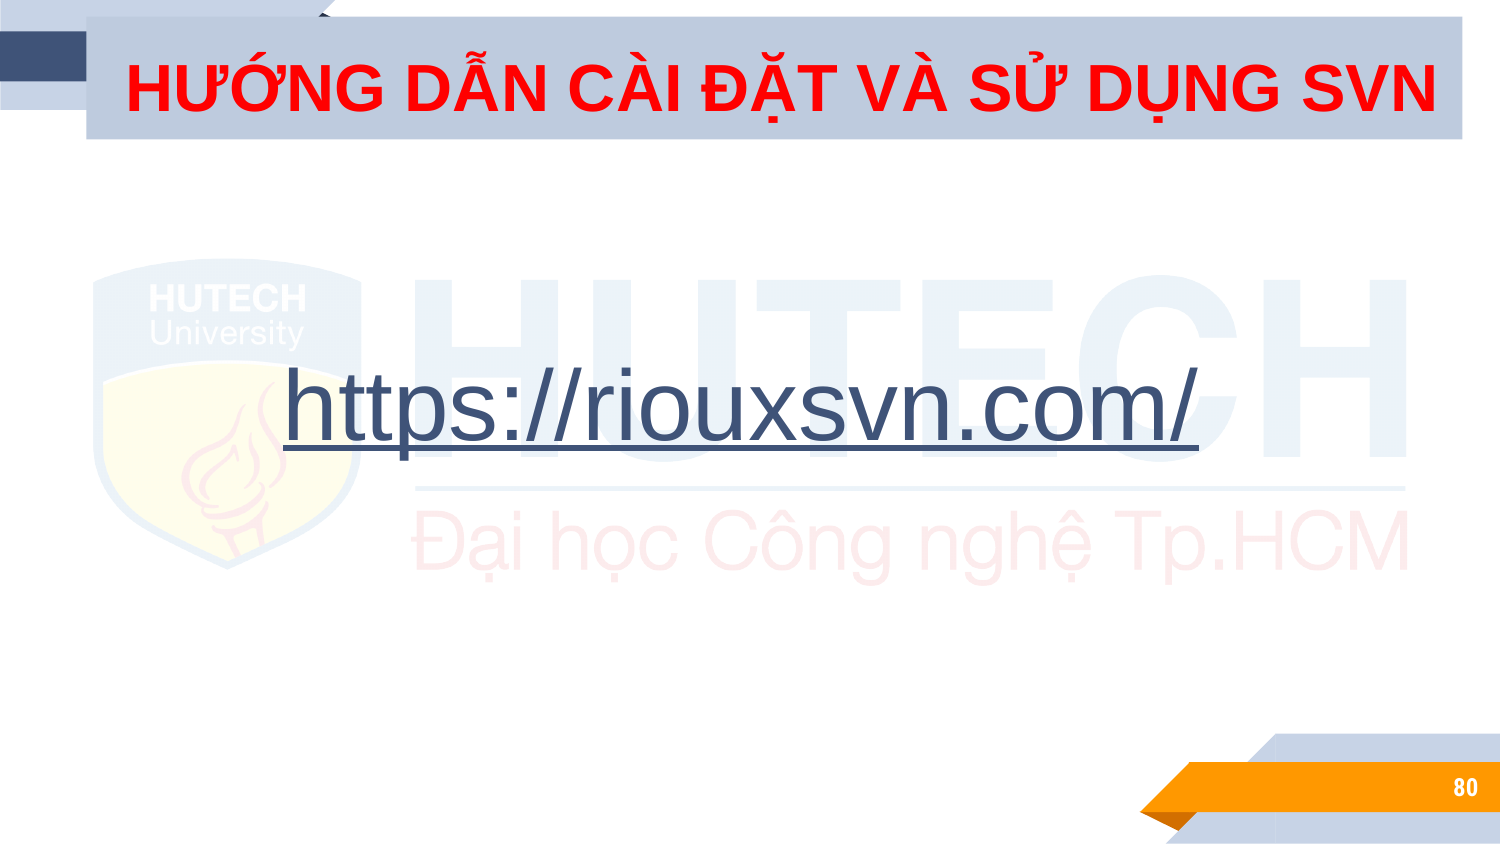

HƯỚNG DẪN CÀI ĐẶT VÀ SỬ DỤNG SVN
https://riouxsvn.com/

80